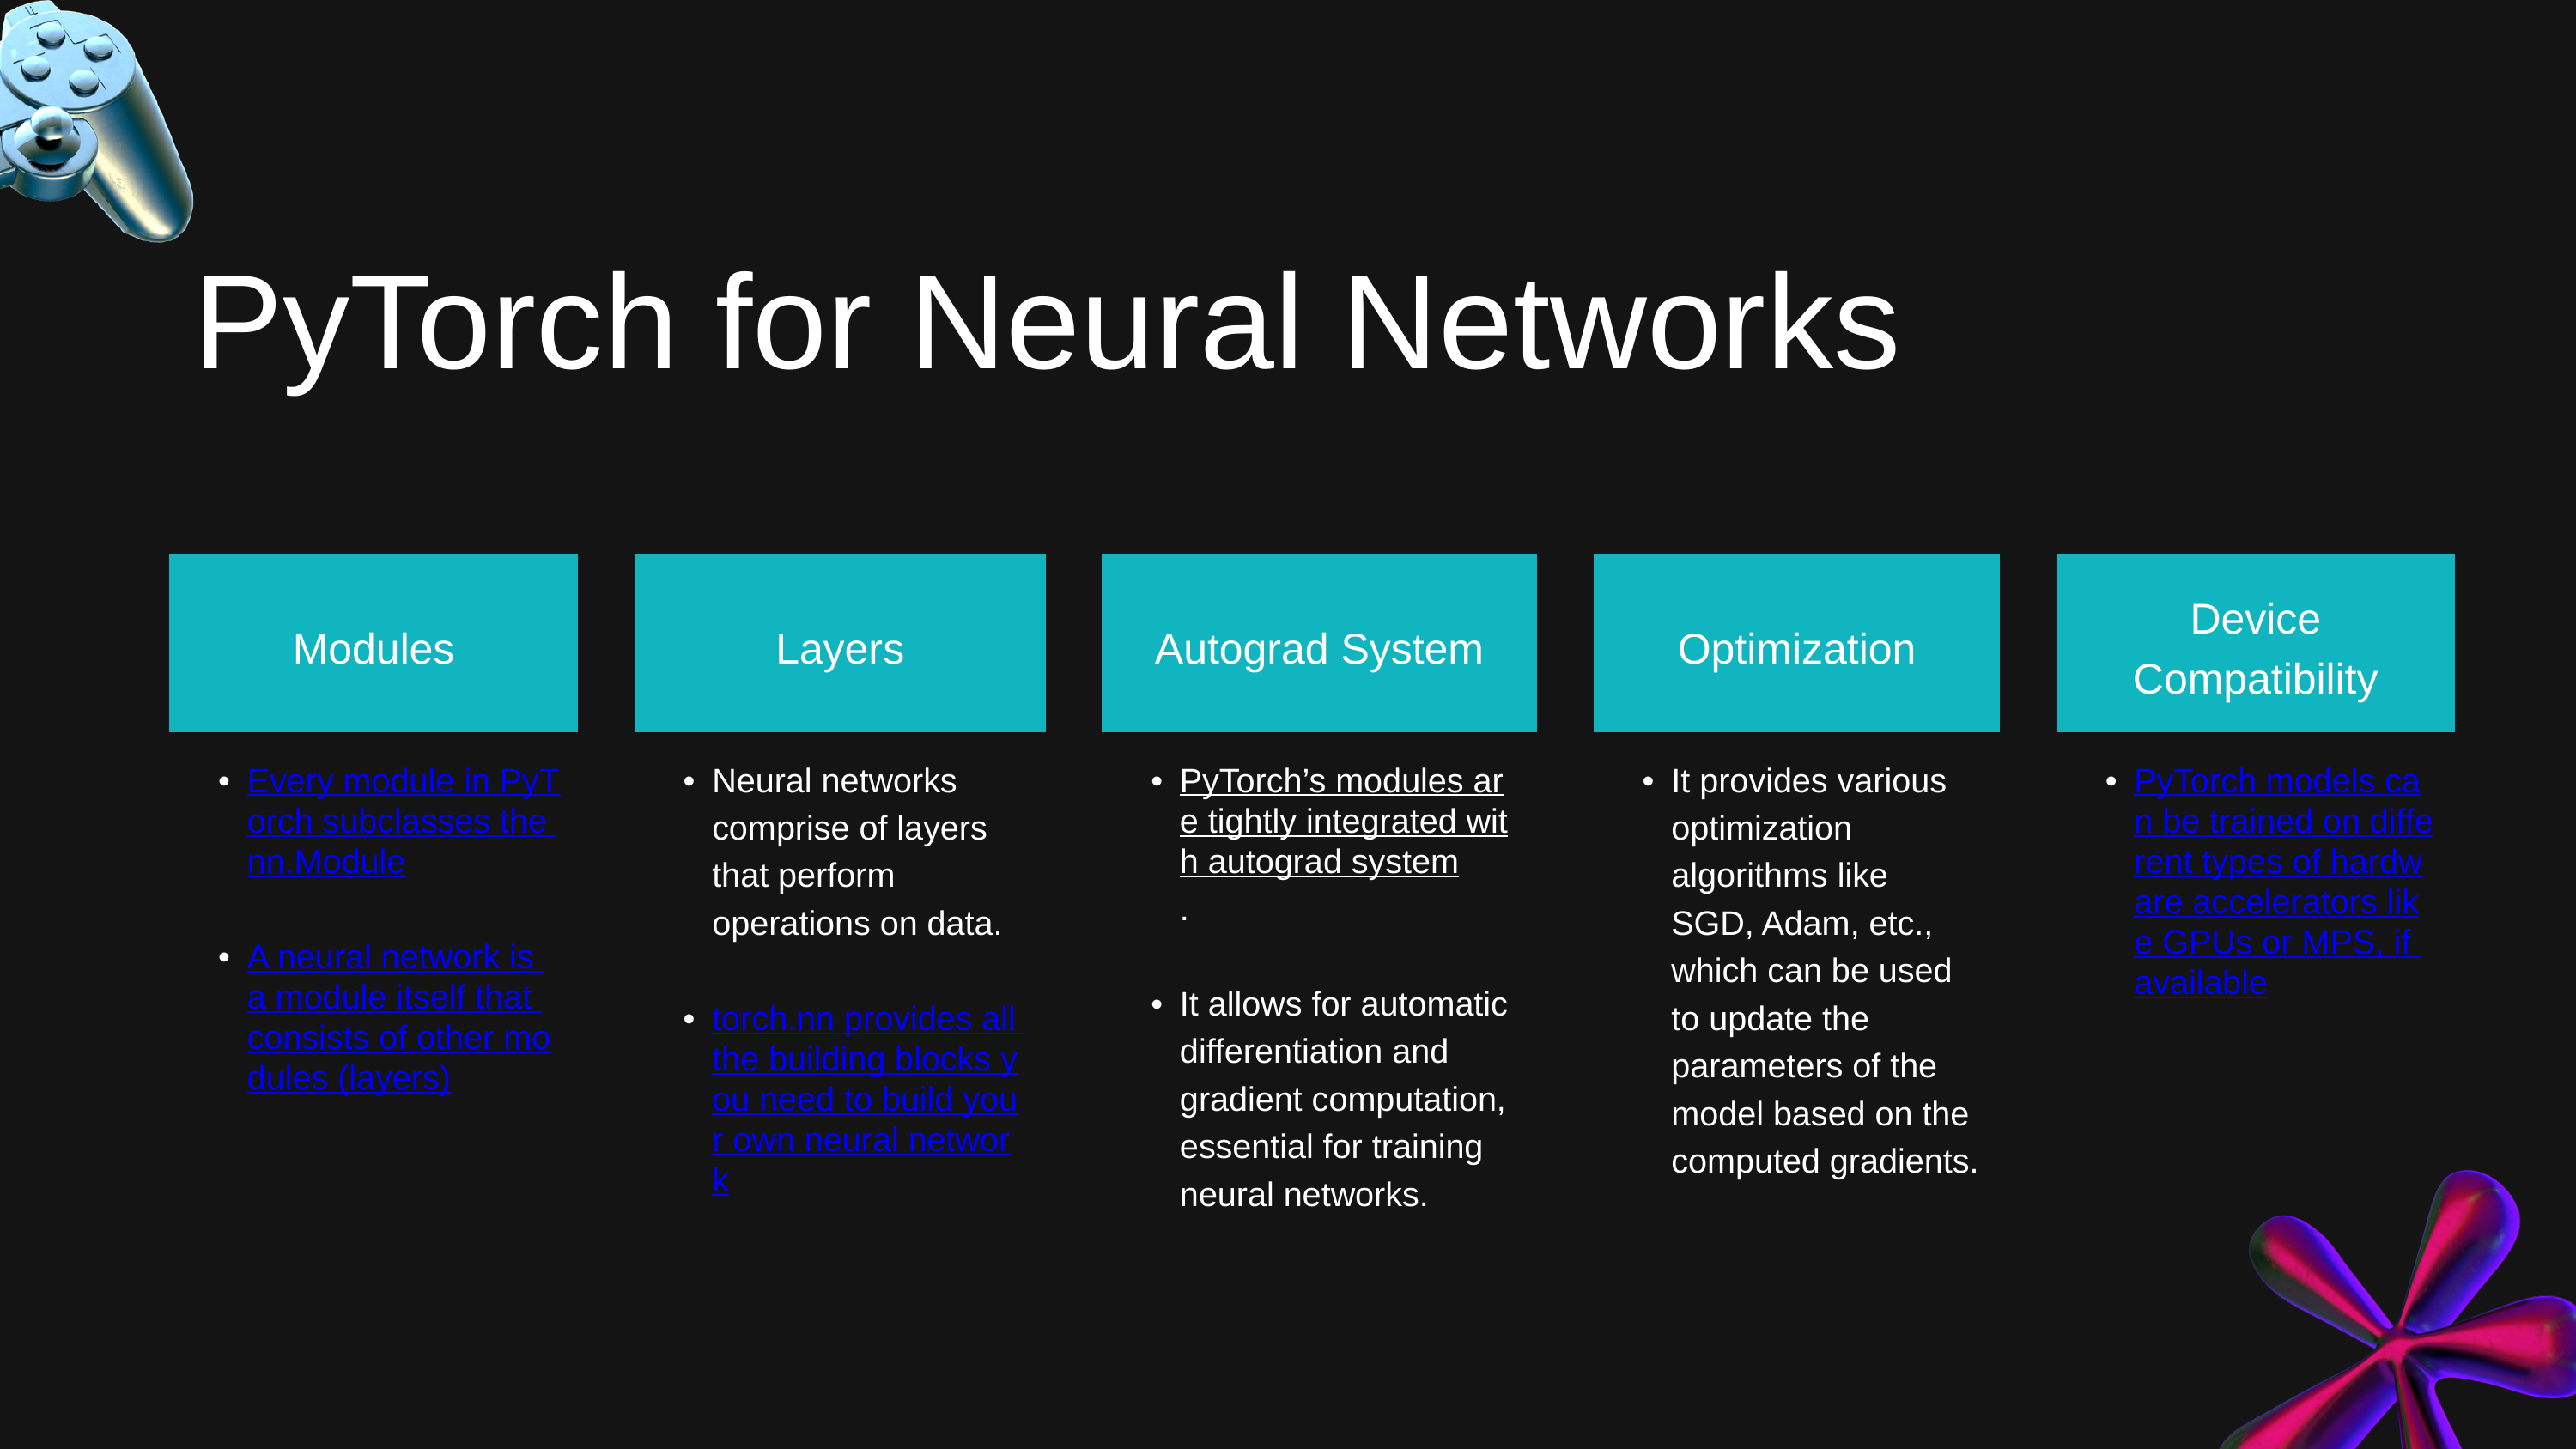

PyTorch for Neural Networks
| Modules |  | Layers |  | Autograd System |  | Optimization |  | Device Compatibility |
| --- | --- | --- | --- | --- | --- | --- | --- | --- |
| Every module in PyTorch subclasses the nn.Module A neural network is a module itself that consists of other modules (layers) |  | Neural networks comprise of layers that perform operations on data. torch.nn provides all the building blocks you need to build your own neural network |  | PyTorch’s modules are tightly integrated with autograd system. It allows for automatic differentiation and gradient computation, essential for training neural networks. |  | It provides various optimization algorithms like SGD, Adam, etc., which can be used to update the parameters of the model based on the computed gradients. |  | PyTorch models can be trained on different types of hardware accelerators like GPUs or MPS, if available |